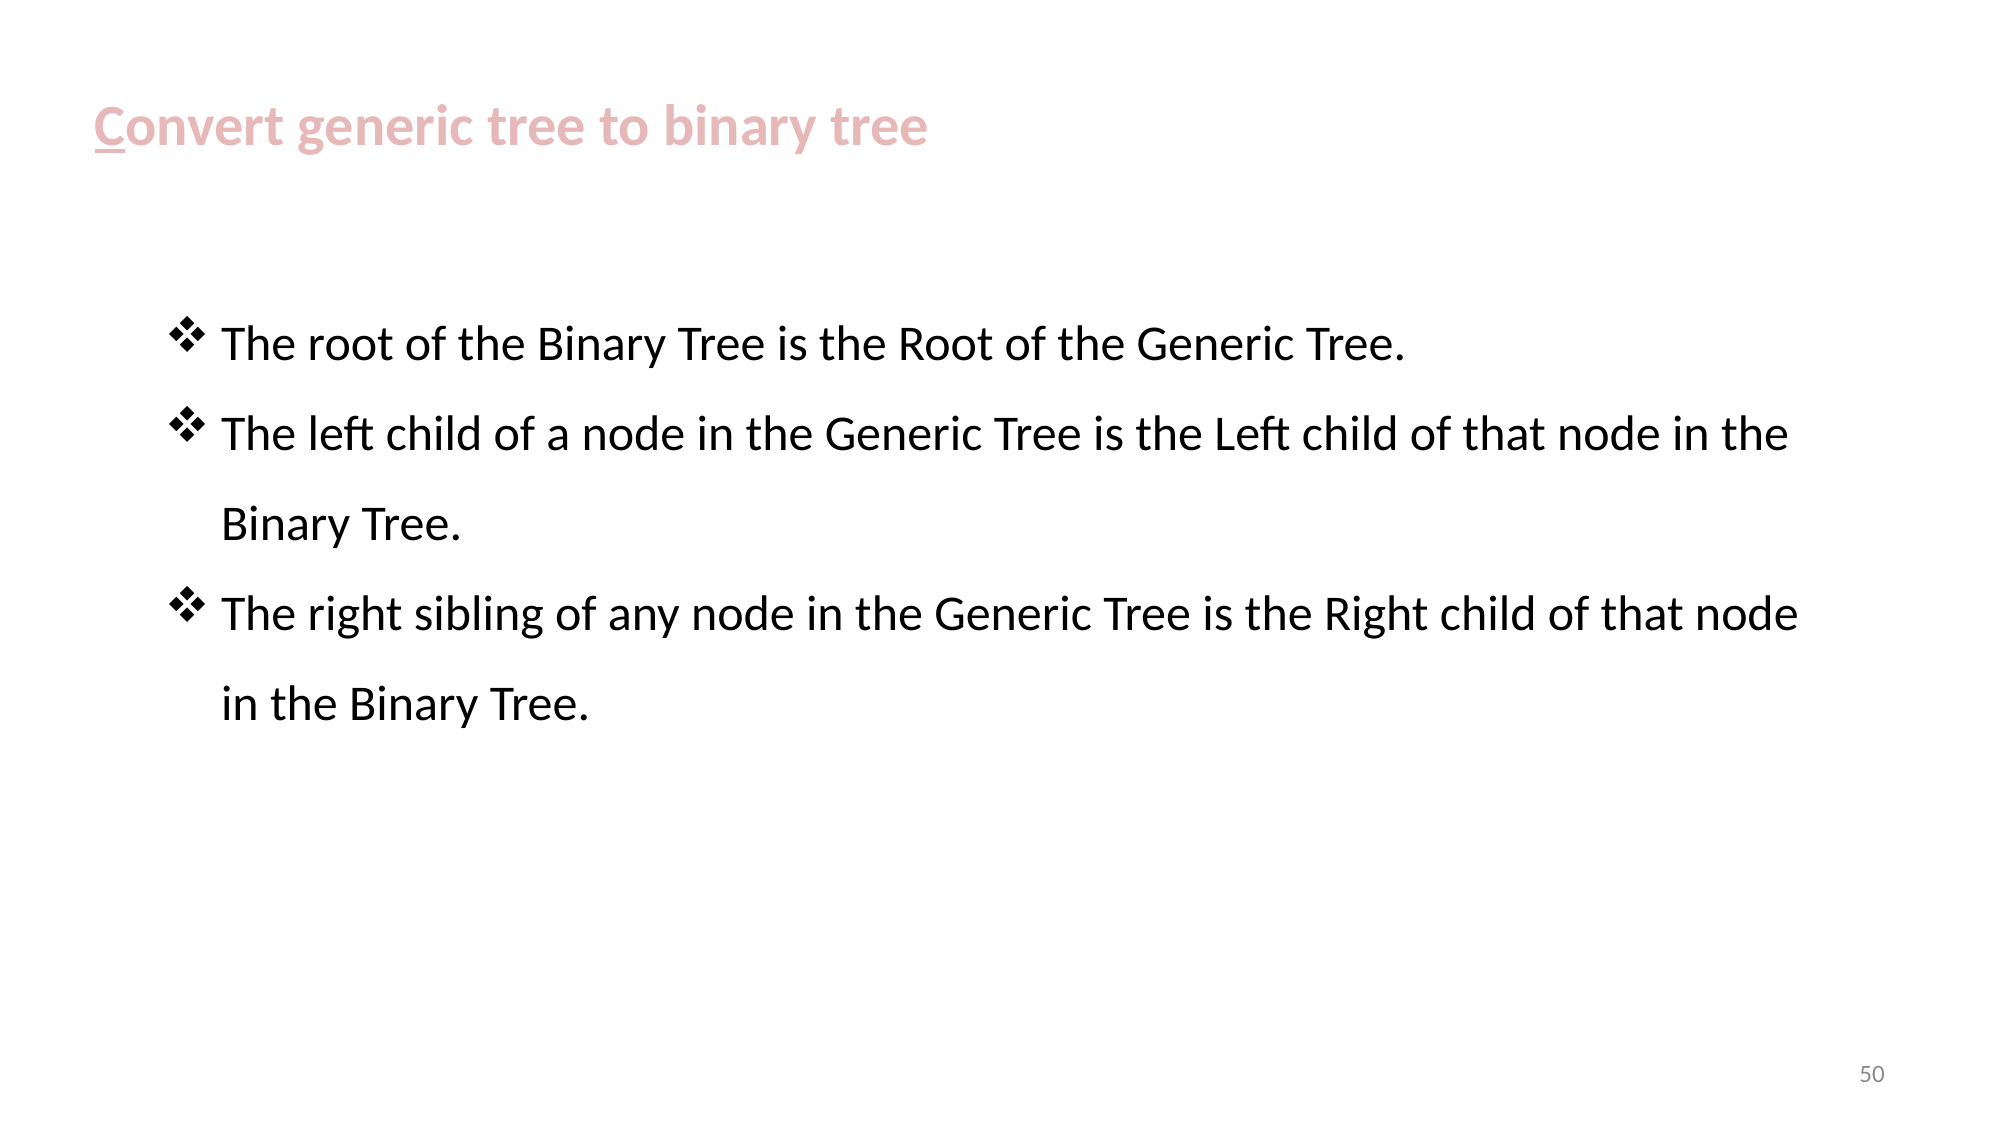

Convert generic tree to binary tree
The root of the Binary Tree is the Root of the Generic Tree.
The left child of a node in the Generic Tree is the Left child of that node in the Binary Tree.
The right sibling of any node in the Generic Tree is the Right child of that node in the Binary Tree.
50